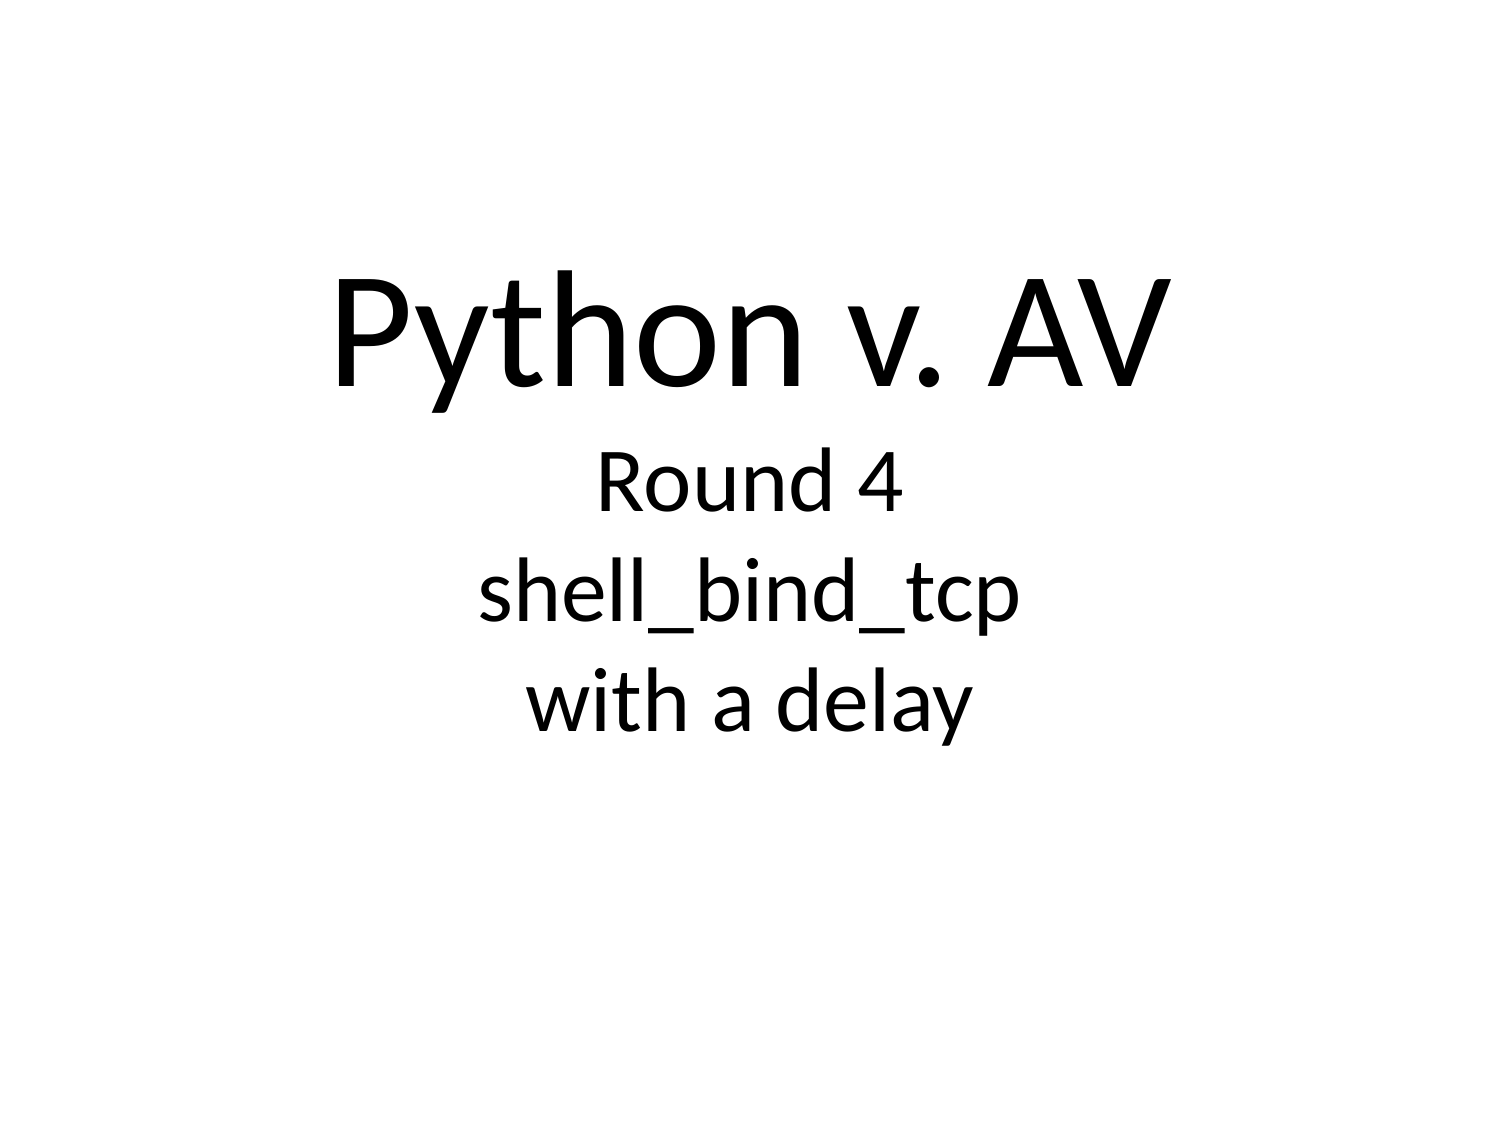

# Python v. AV Round 4 shell_bind_tcp with a delay